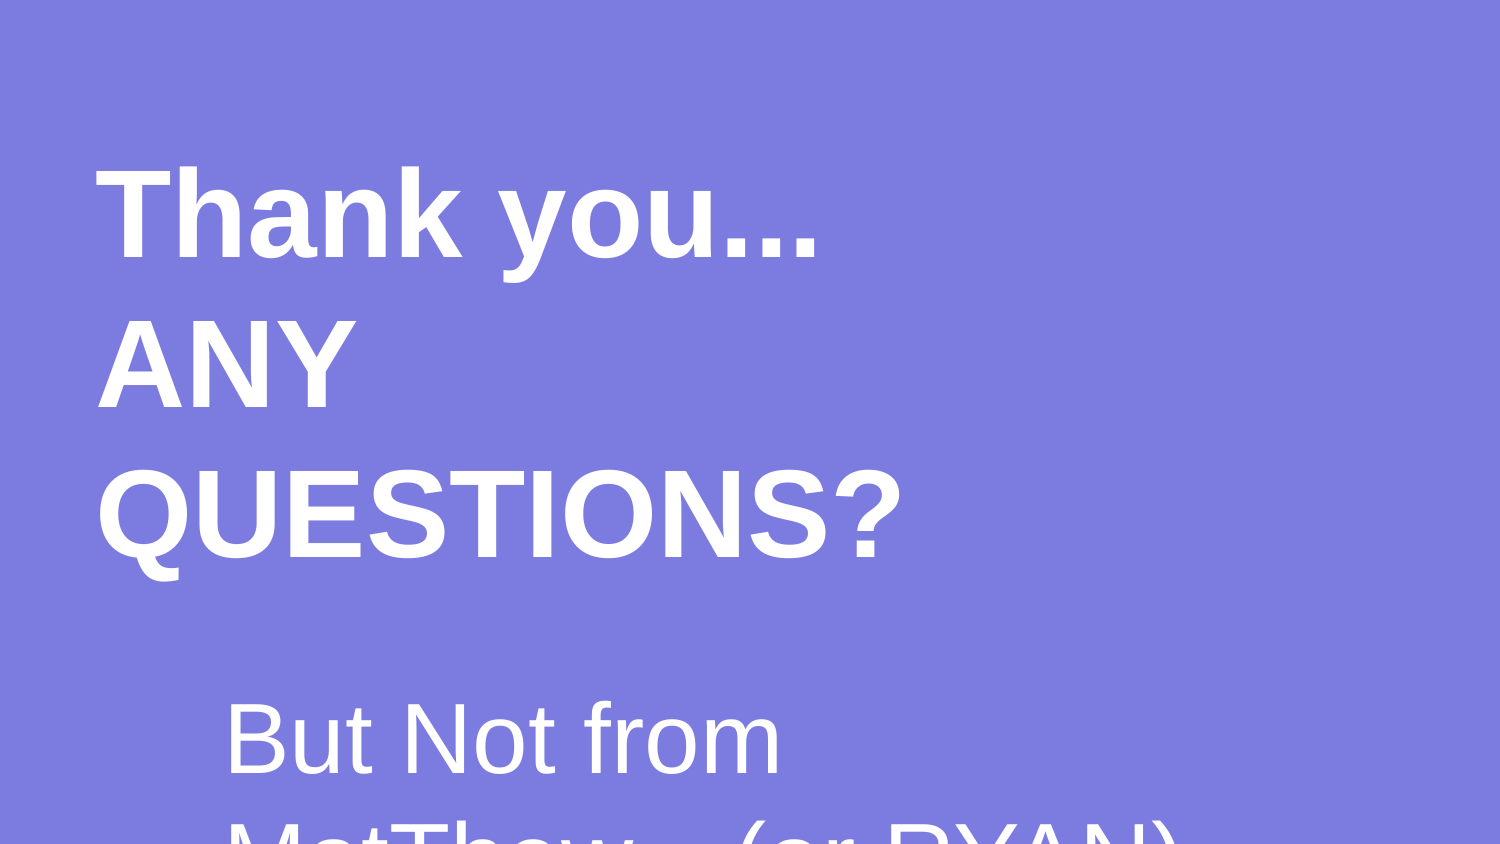

# Thank you...
ANY QUESTIONS?
But Not from MatThew…(or RYAN)